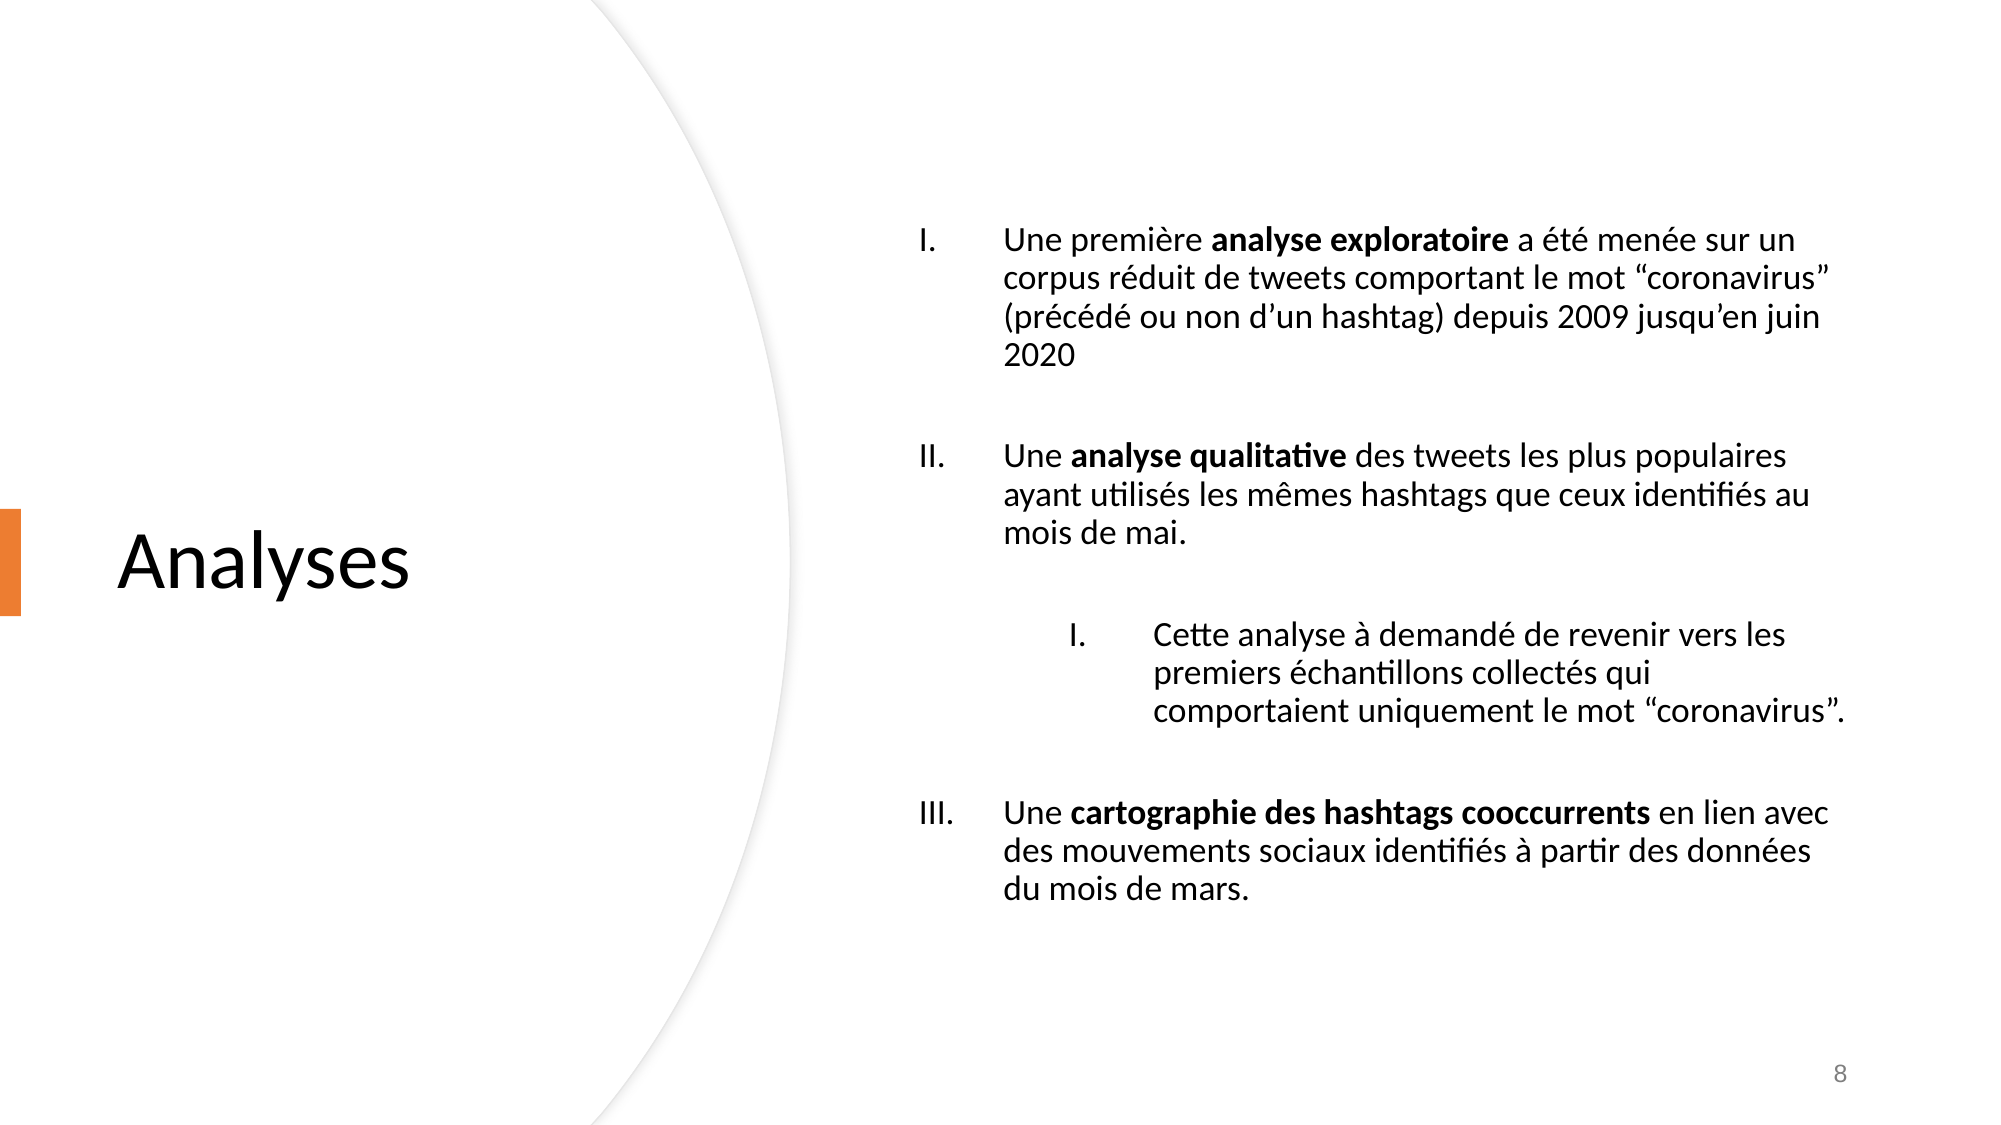

Une première analyse exploratoire a été menée sur un corpus réduit de tweets comportant le mot “coronavirus” (précédé ou non d’un hashtag) depuis 2009 jusqu’en juin 2020

Une analyse qualitative des tweets les plus populaires ayant utilisés les mêmes hashtags que ceux identifiés au mois de mai.

Cette analyse à demandé de revenir vers les premiers échantillons collectés qui comportaient uniquement le mot “coronavirus”.

Une cartographie des hashtags cooccurrents en lien avec des mouvements sociaux identifiés à partir des données du mois de mars.

# Analyses

8